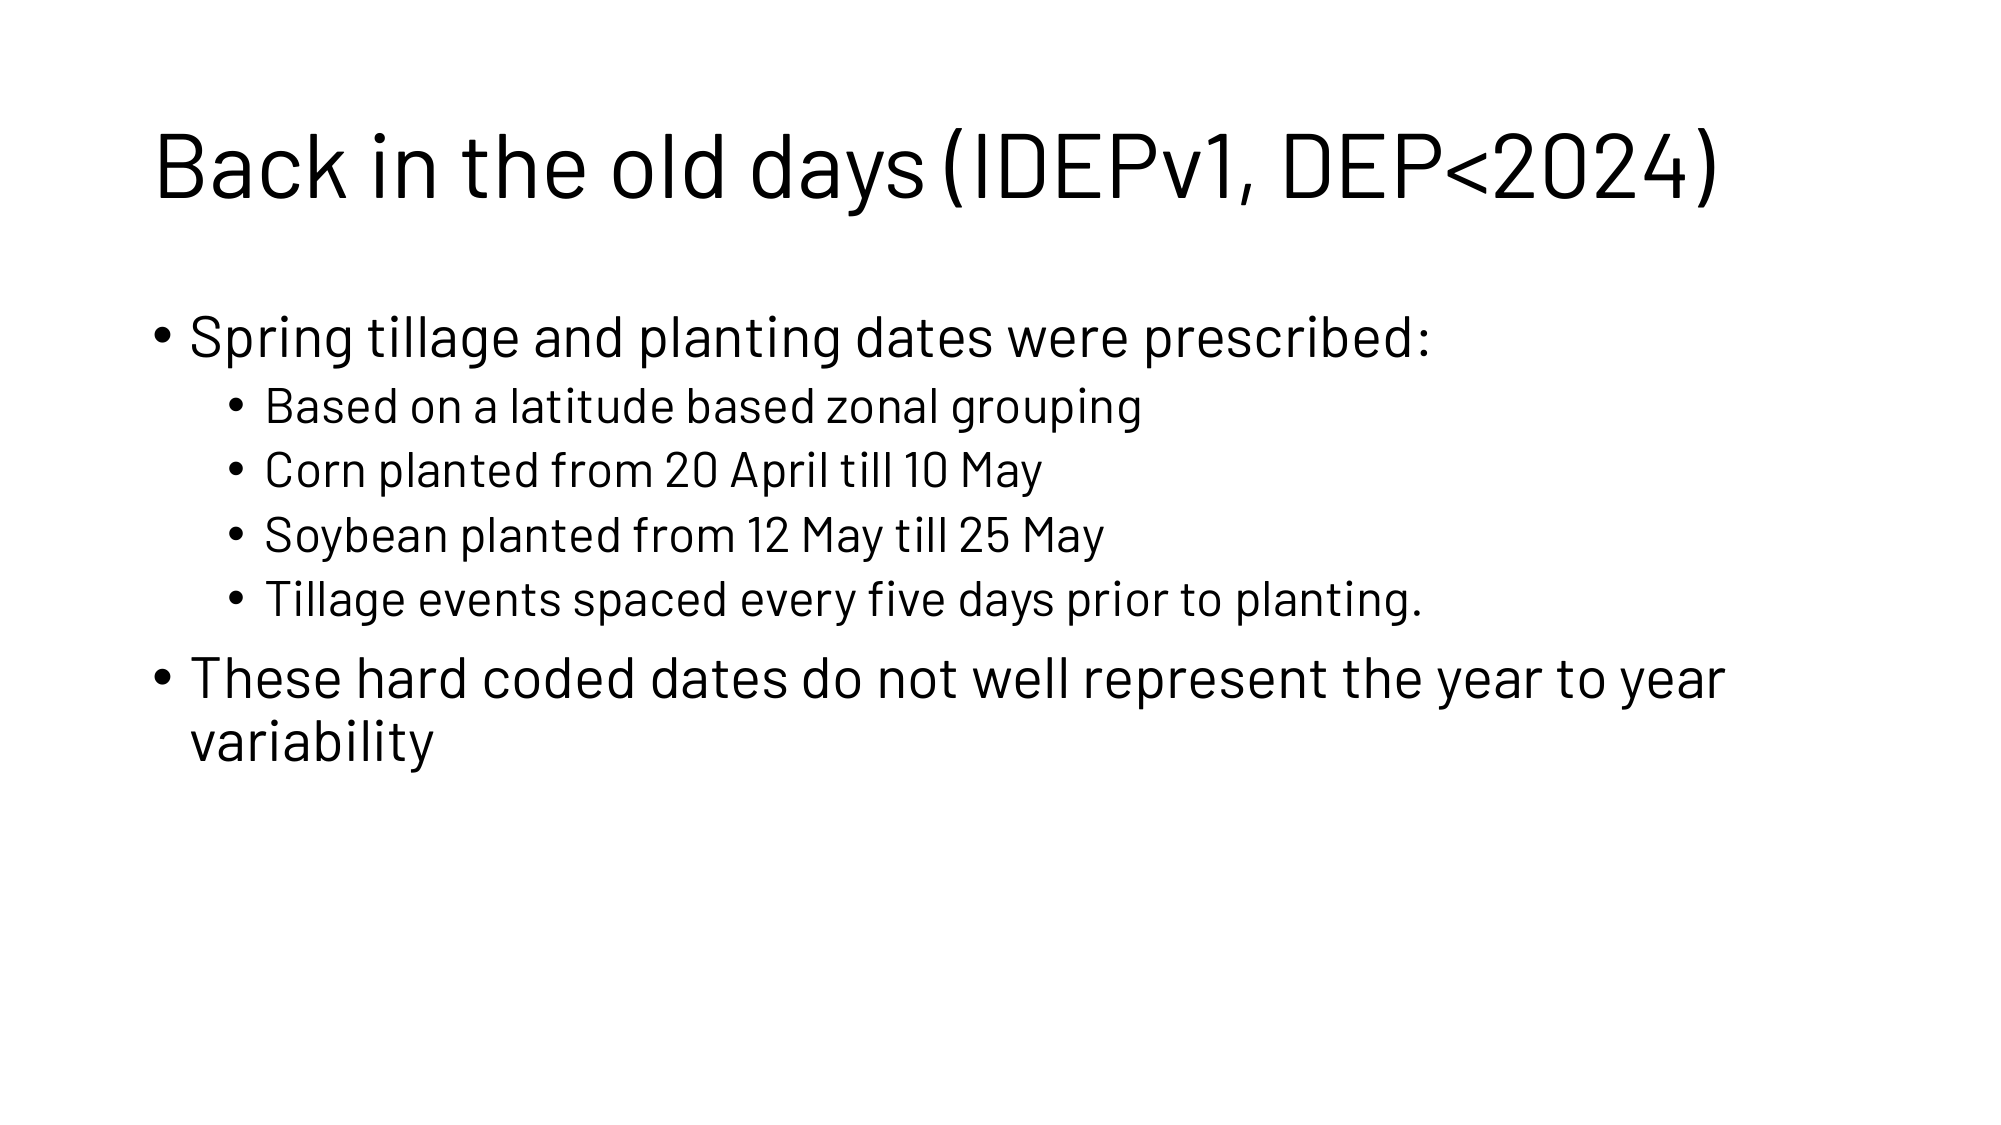

# Back in the old days (IDEPv1, DEP<2024)
Spring tillage and planting dates were prescribed:
Based on a latitude based zonal grouping
Corn planted from 20 April till 10 May
Soybean planted from 12 May till 25 May
Tillage events spaced every five days prior to planting.
These hard coded dates do not well represent the year to year variability